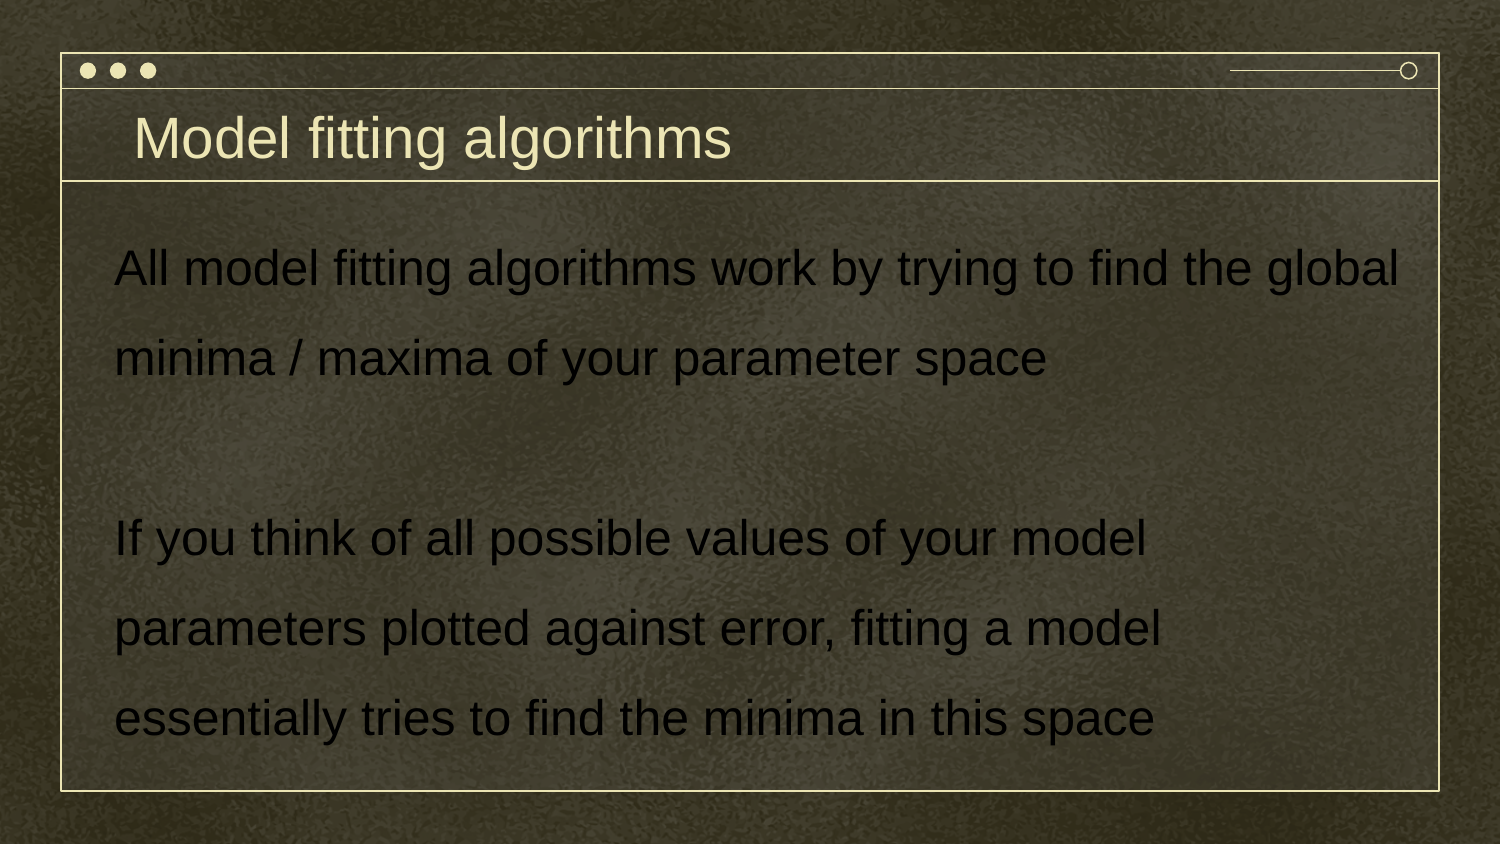

# Model fitting algorithms
All model fitting algorithms work by trying to find the global minima / maxima of your parameter space

If you think of all possible values of your model parameters plotted against error, fitting a model essentially tries to find the minima in this space